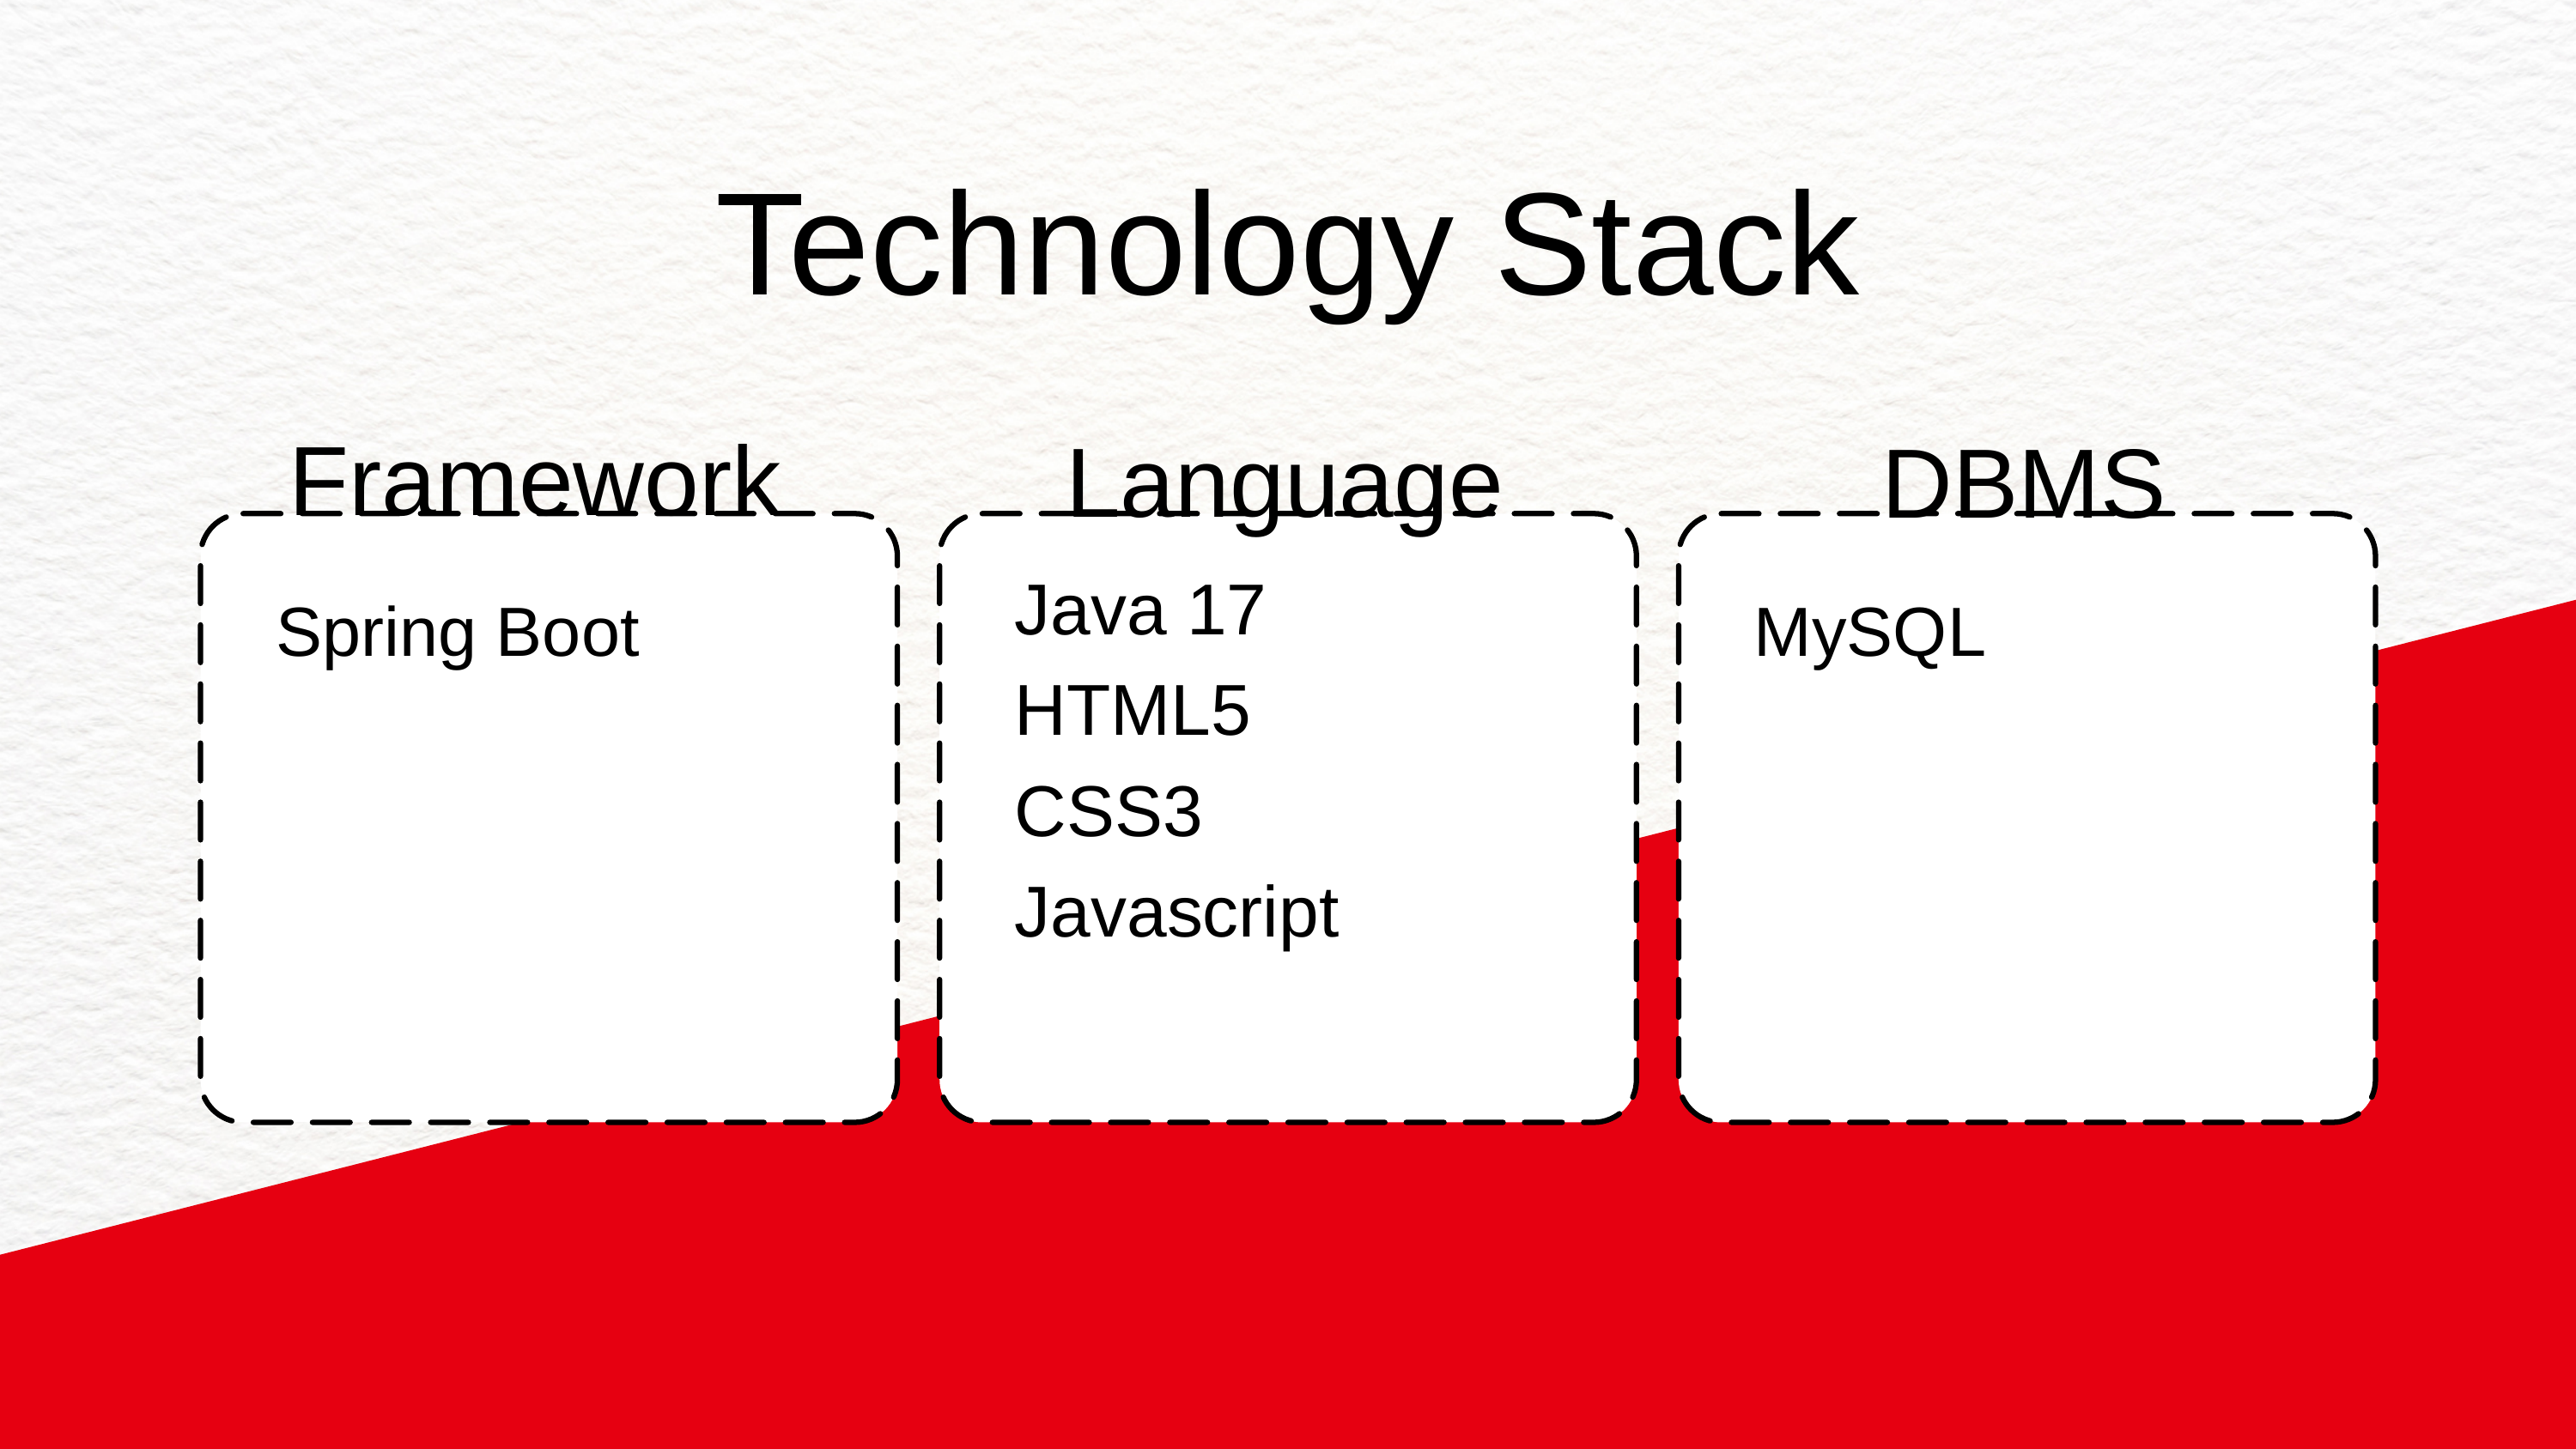

Technology Stack
Framework
Language
DBMS

Java 17
HTML5
CSS3
Javascript

Spring Boot
MySQL